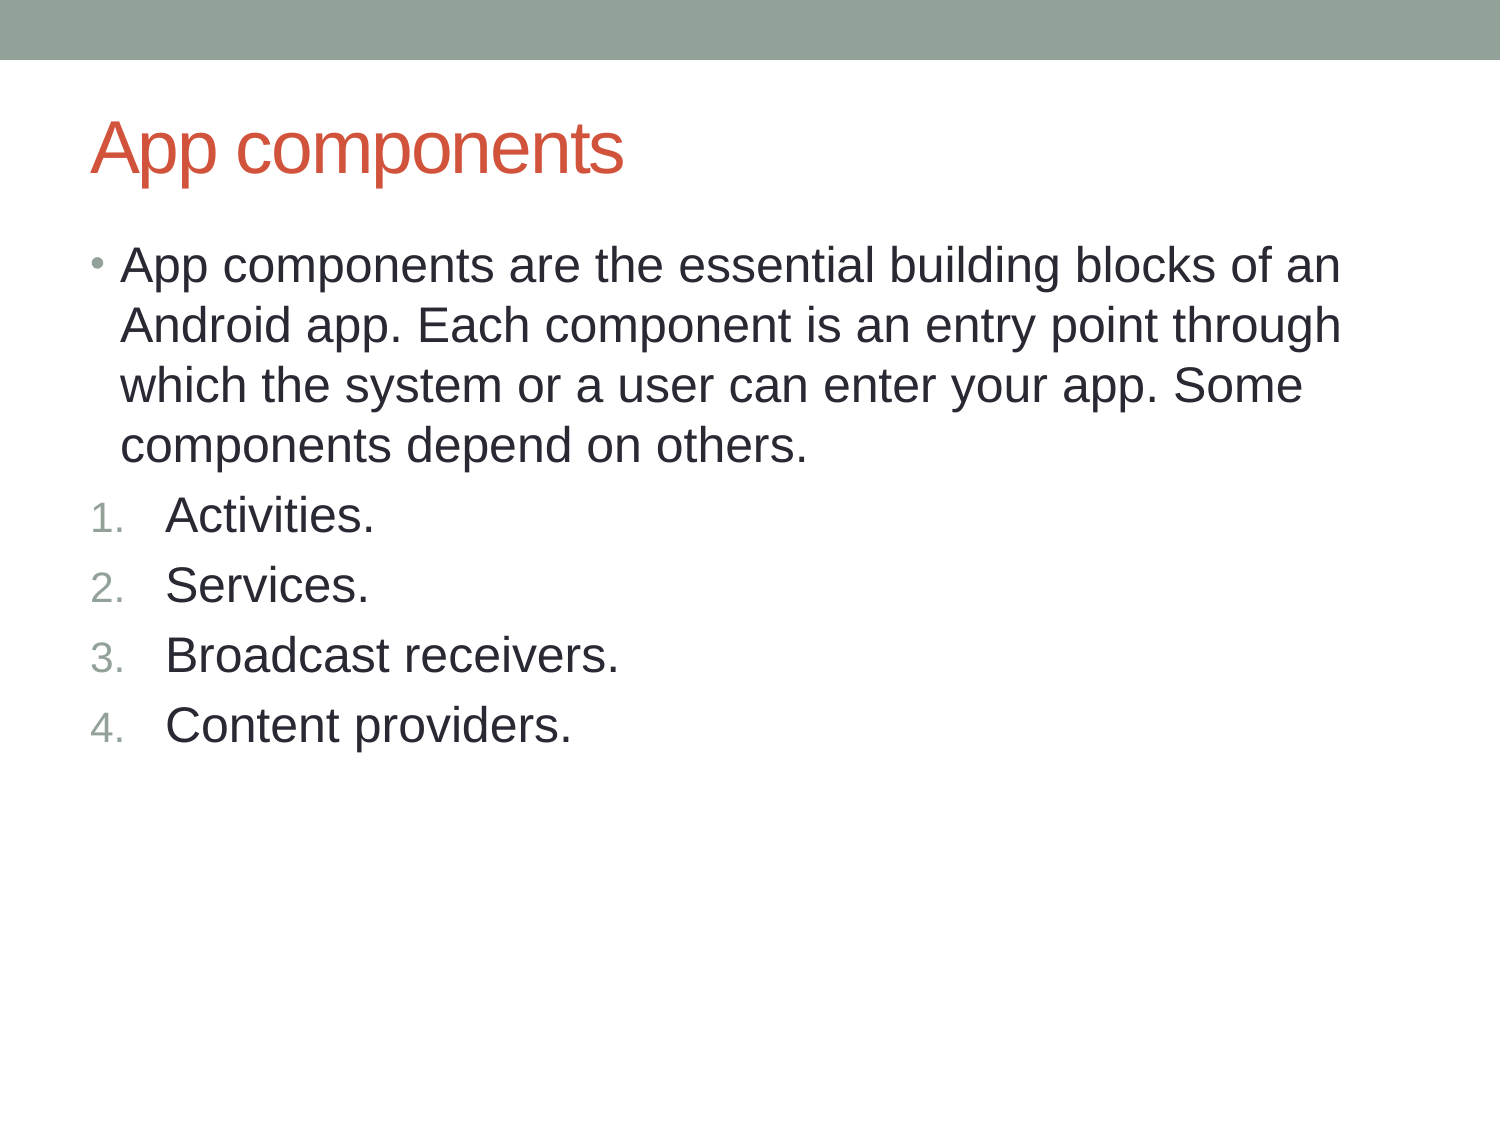

# App components
App components are the essential building blocks of an Android app. Each component is an entry point through which the system or a user can enter your app. Some components depend on others.
Activities.
Services.
Broadcast receivers.
Content providers.